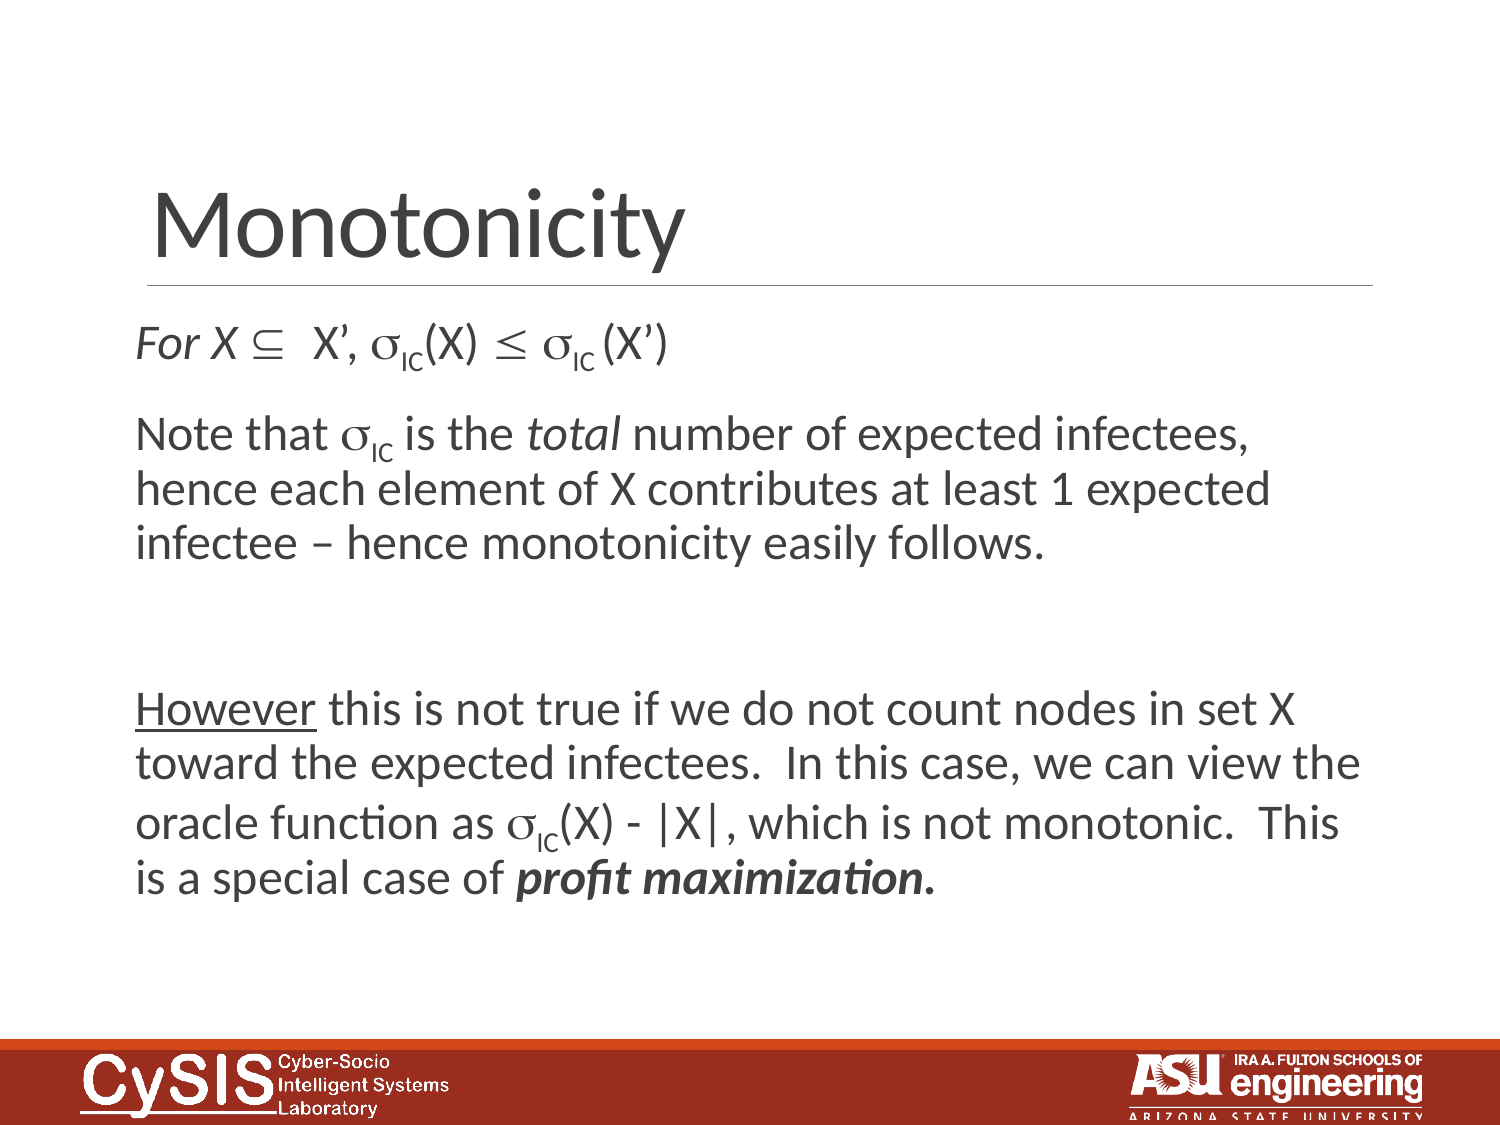

# Monotonicity
For X ⊆ X’, σIC(X) ≤ σIC (X’)
Note that σIC is the total number of expected infectees, hence each element of X contributes at least 1 expected infectee – hence monotonicity easily follows.

However this is not true if we do not count nodes in set X toward the expected infectees.  In this case, we can view the oracle function as σIC(X) - |X|, which is not monotonic.  This is a special case of profit maximization.